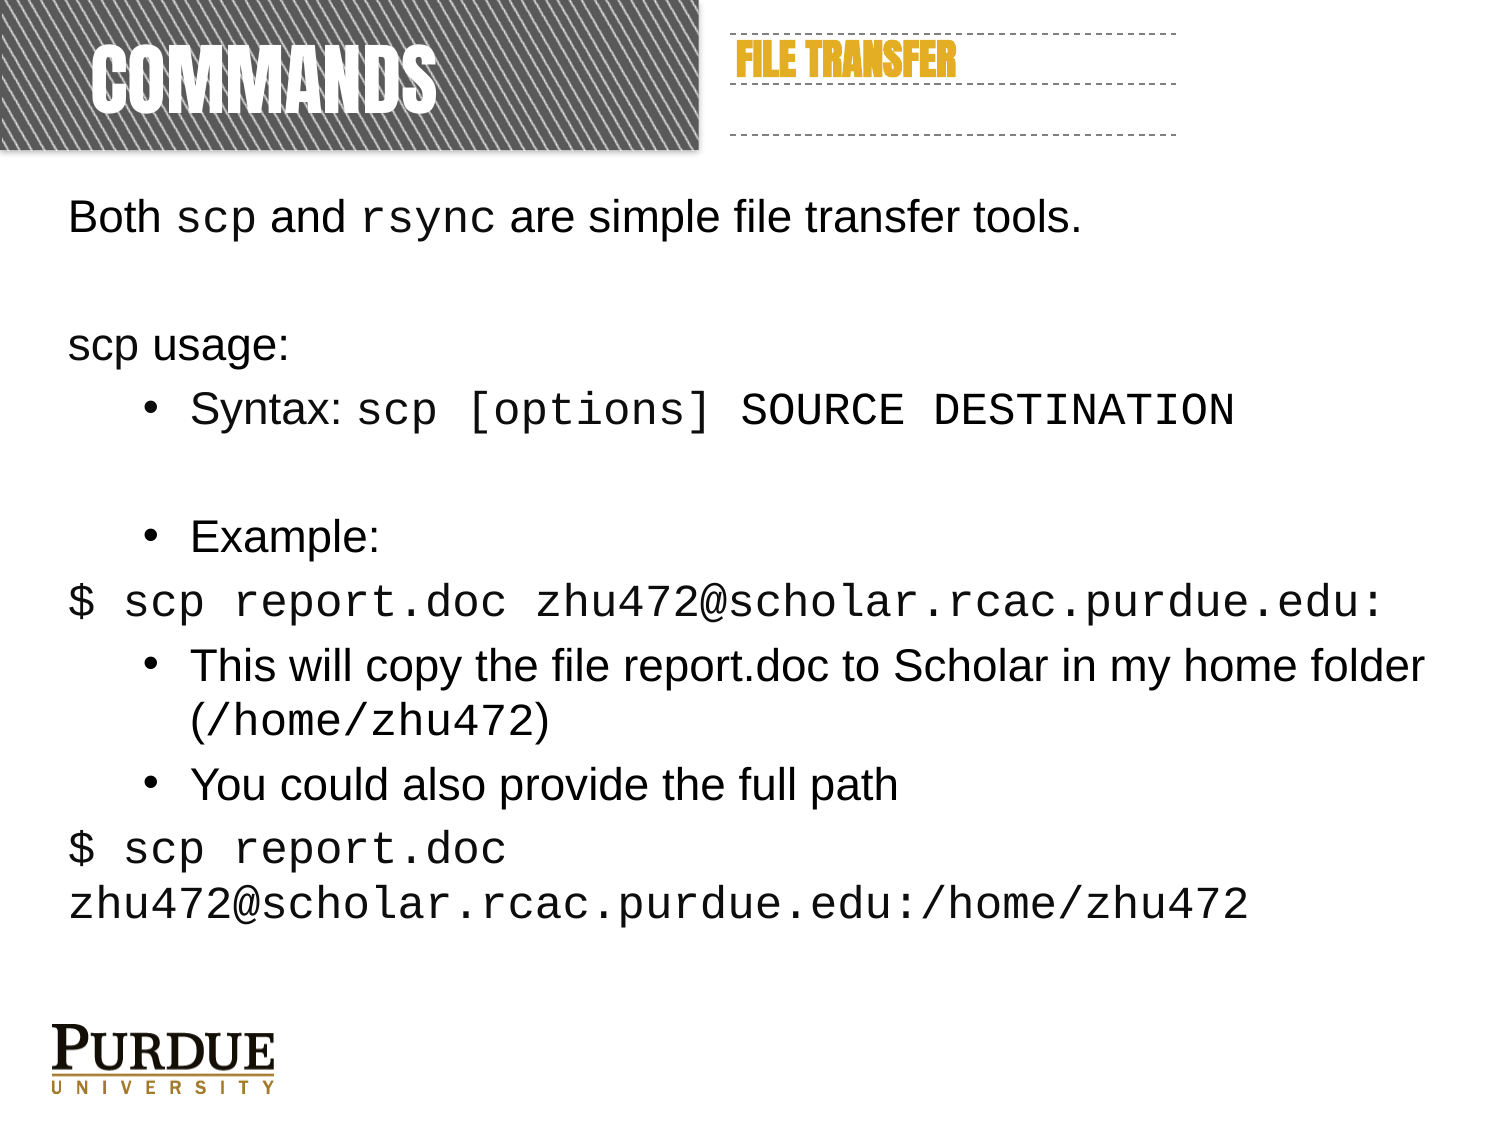

# commands
FILE transfer
Both scp and rsync are simple file transfer tools.

scp usage:
Syntax: scp [options] SOURCE DESTINATION

Example:
$ scp report.doc zhu472@scholar.rcac.purdue.edu:
This will copy the file report.doc to Scholar in my home folder (/home/zhu472)
You could also provide the full path
$ scp report.doc zhu472@scholar.rcac.purdue.edu:/home/zhu472